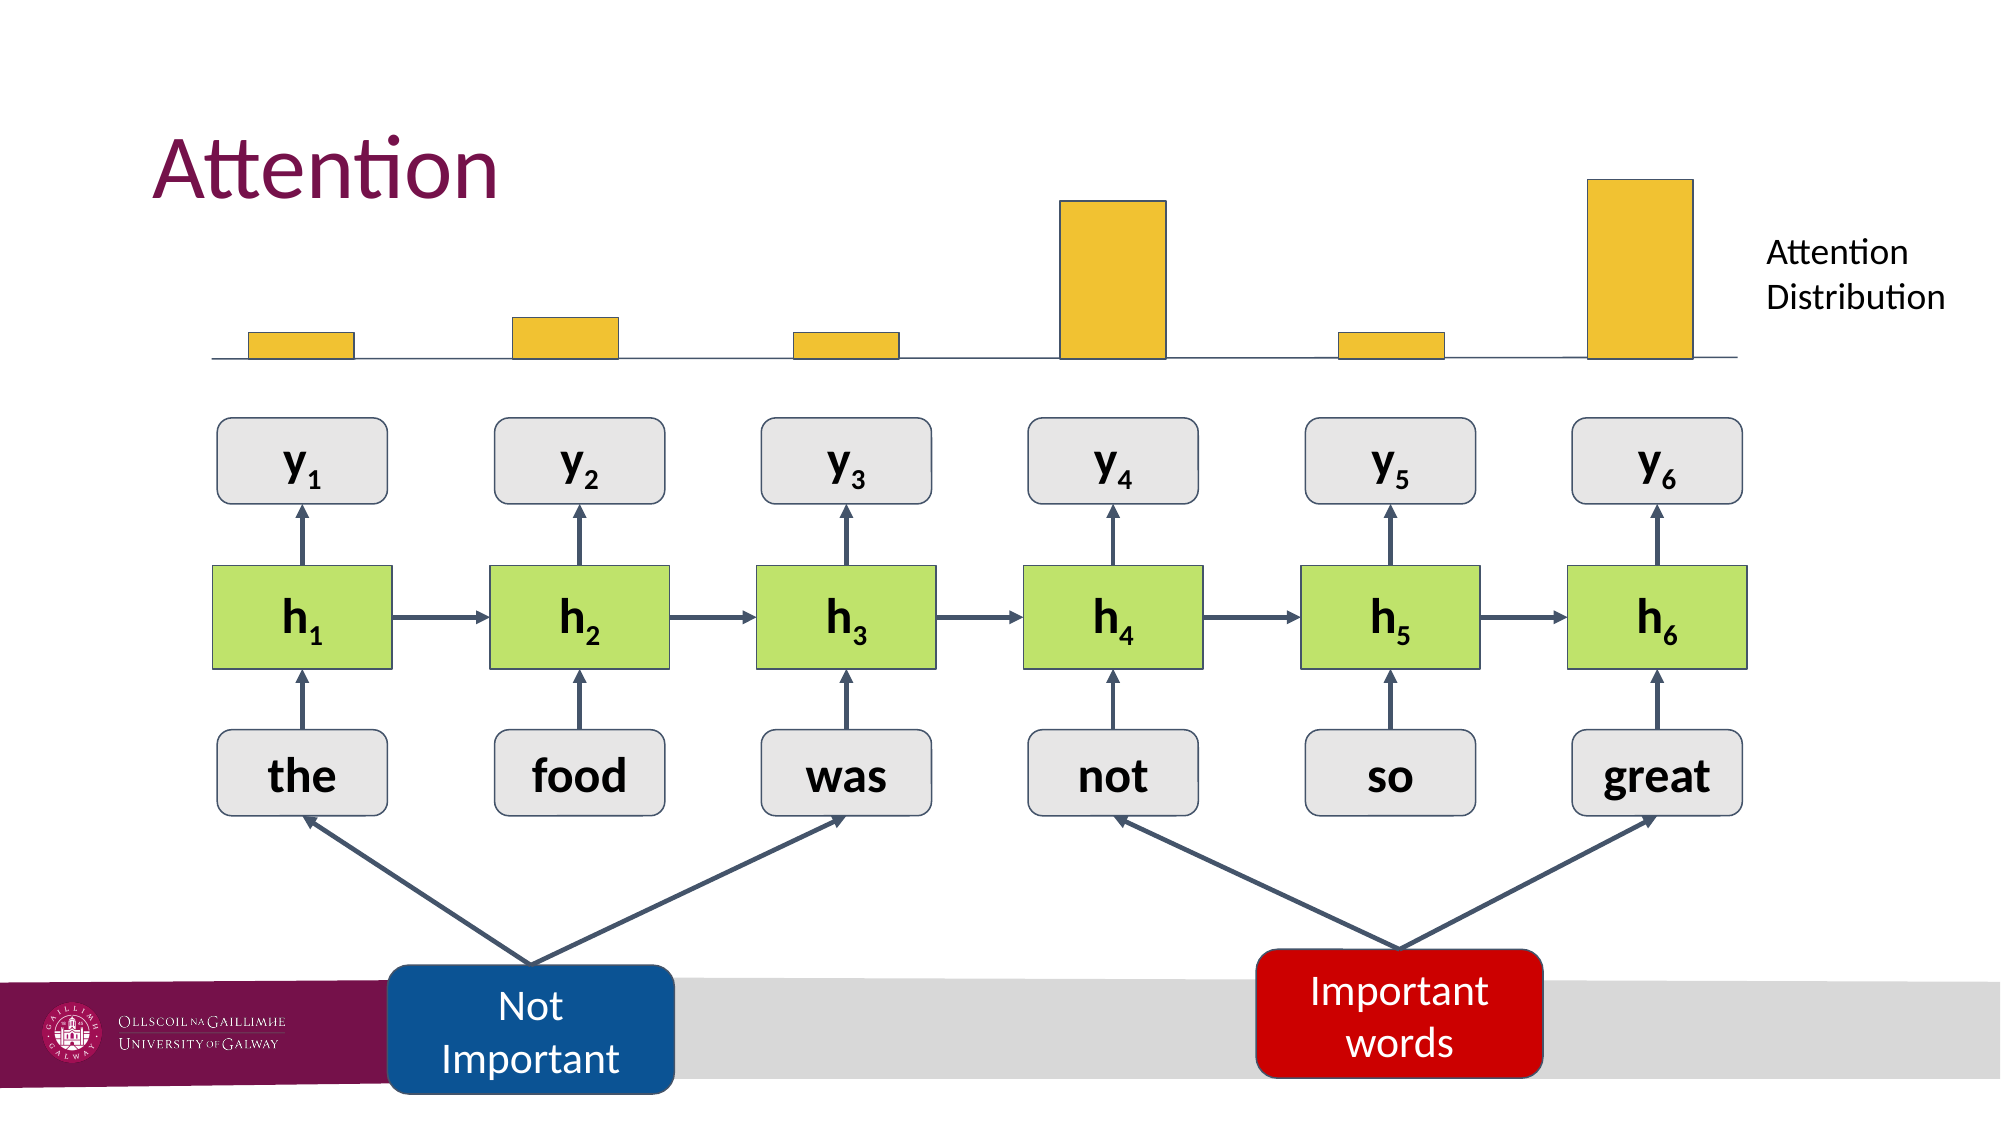

# Attention

Attention
Distribution

y1
y2
y3
y4
y5
y6
h1
h2
h3
h4
h5
h6
the
food
was
not
so
great
Important words
Not Important